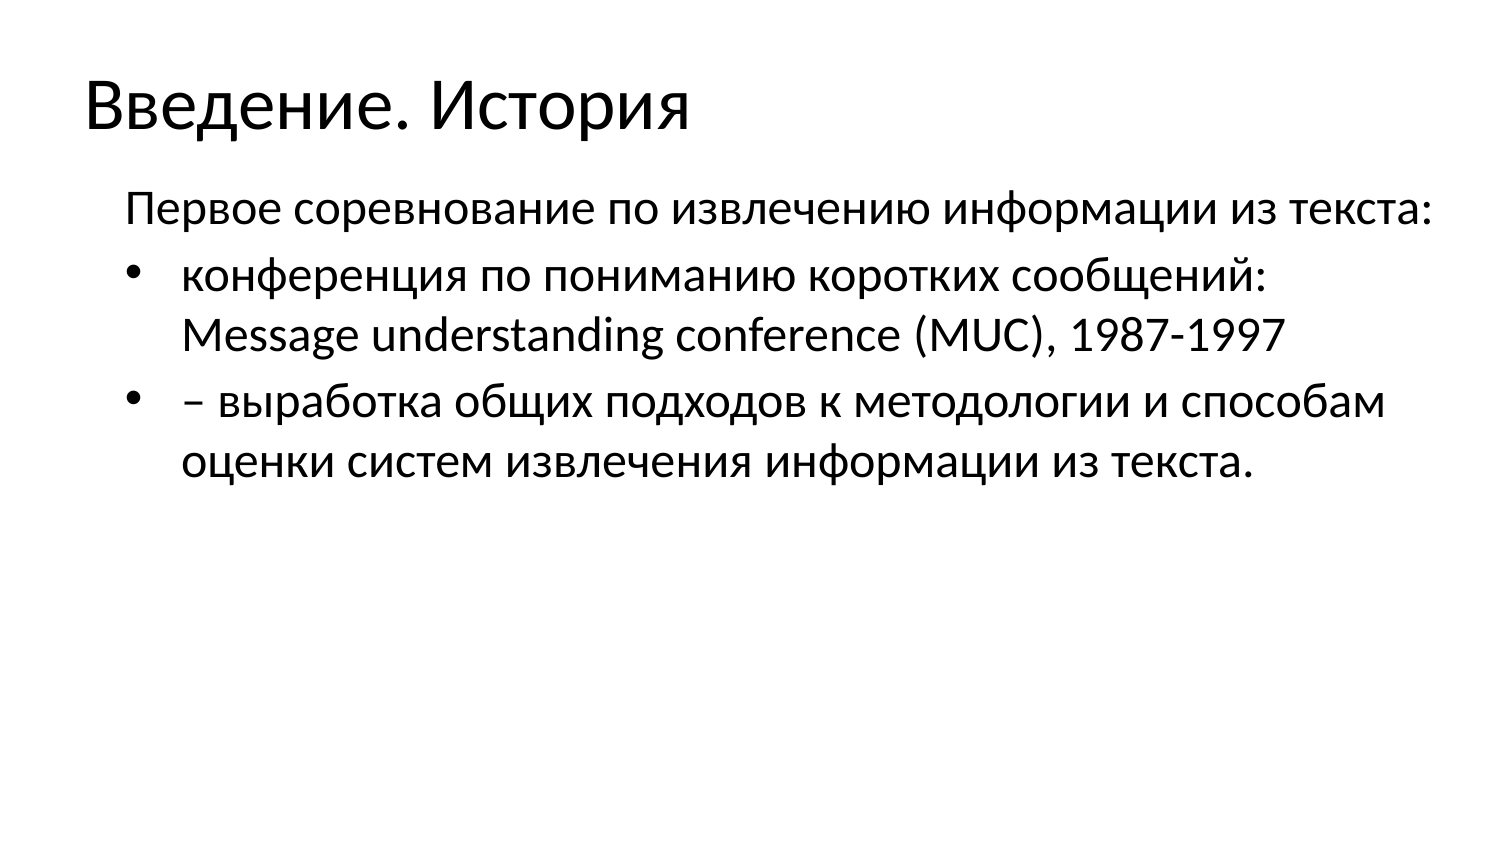

# Введение. История
Первое соревнование по извлечению информации из текста:
конференция по пониманию коротких сообщений: Message understanding conference (MUC), 1987-1997
– выработка общих подходов к методологии и способам оценки систем извлечения информации из текста.